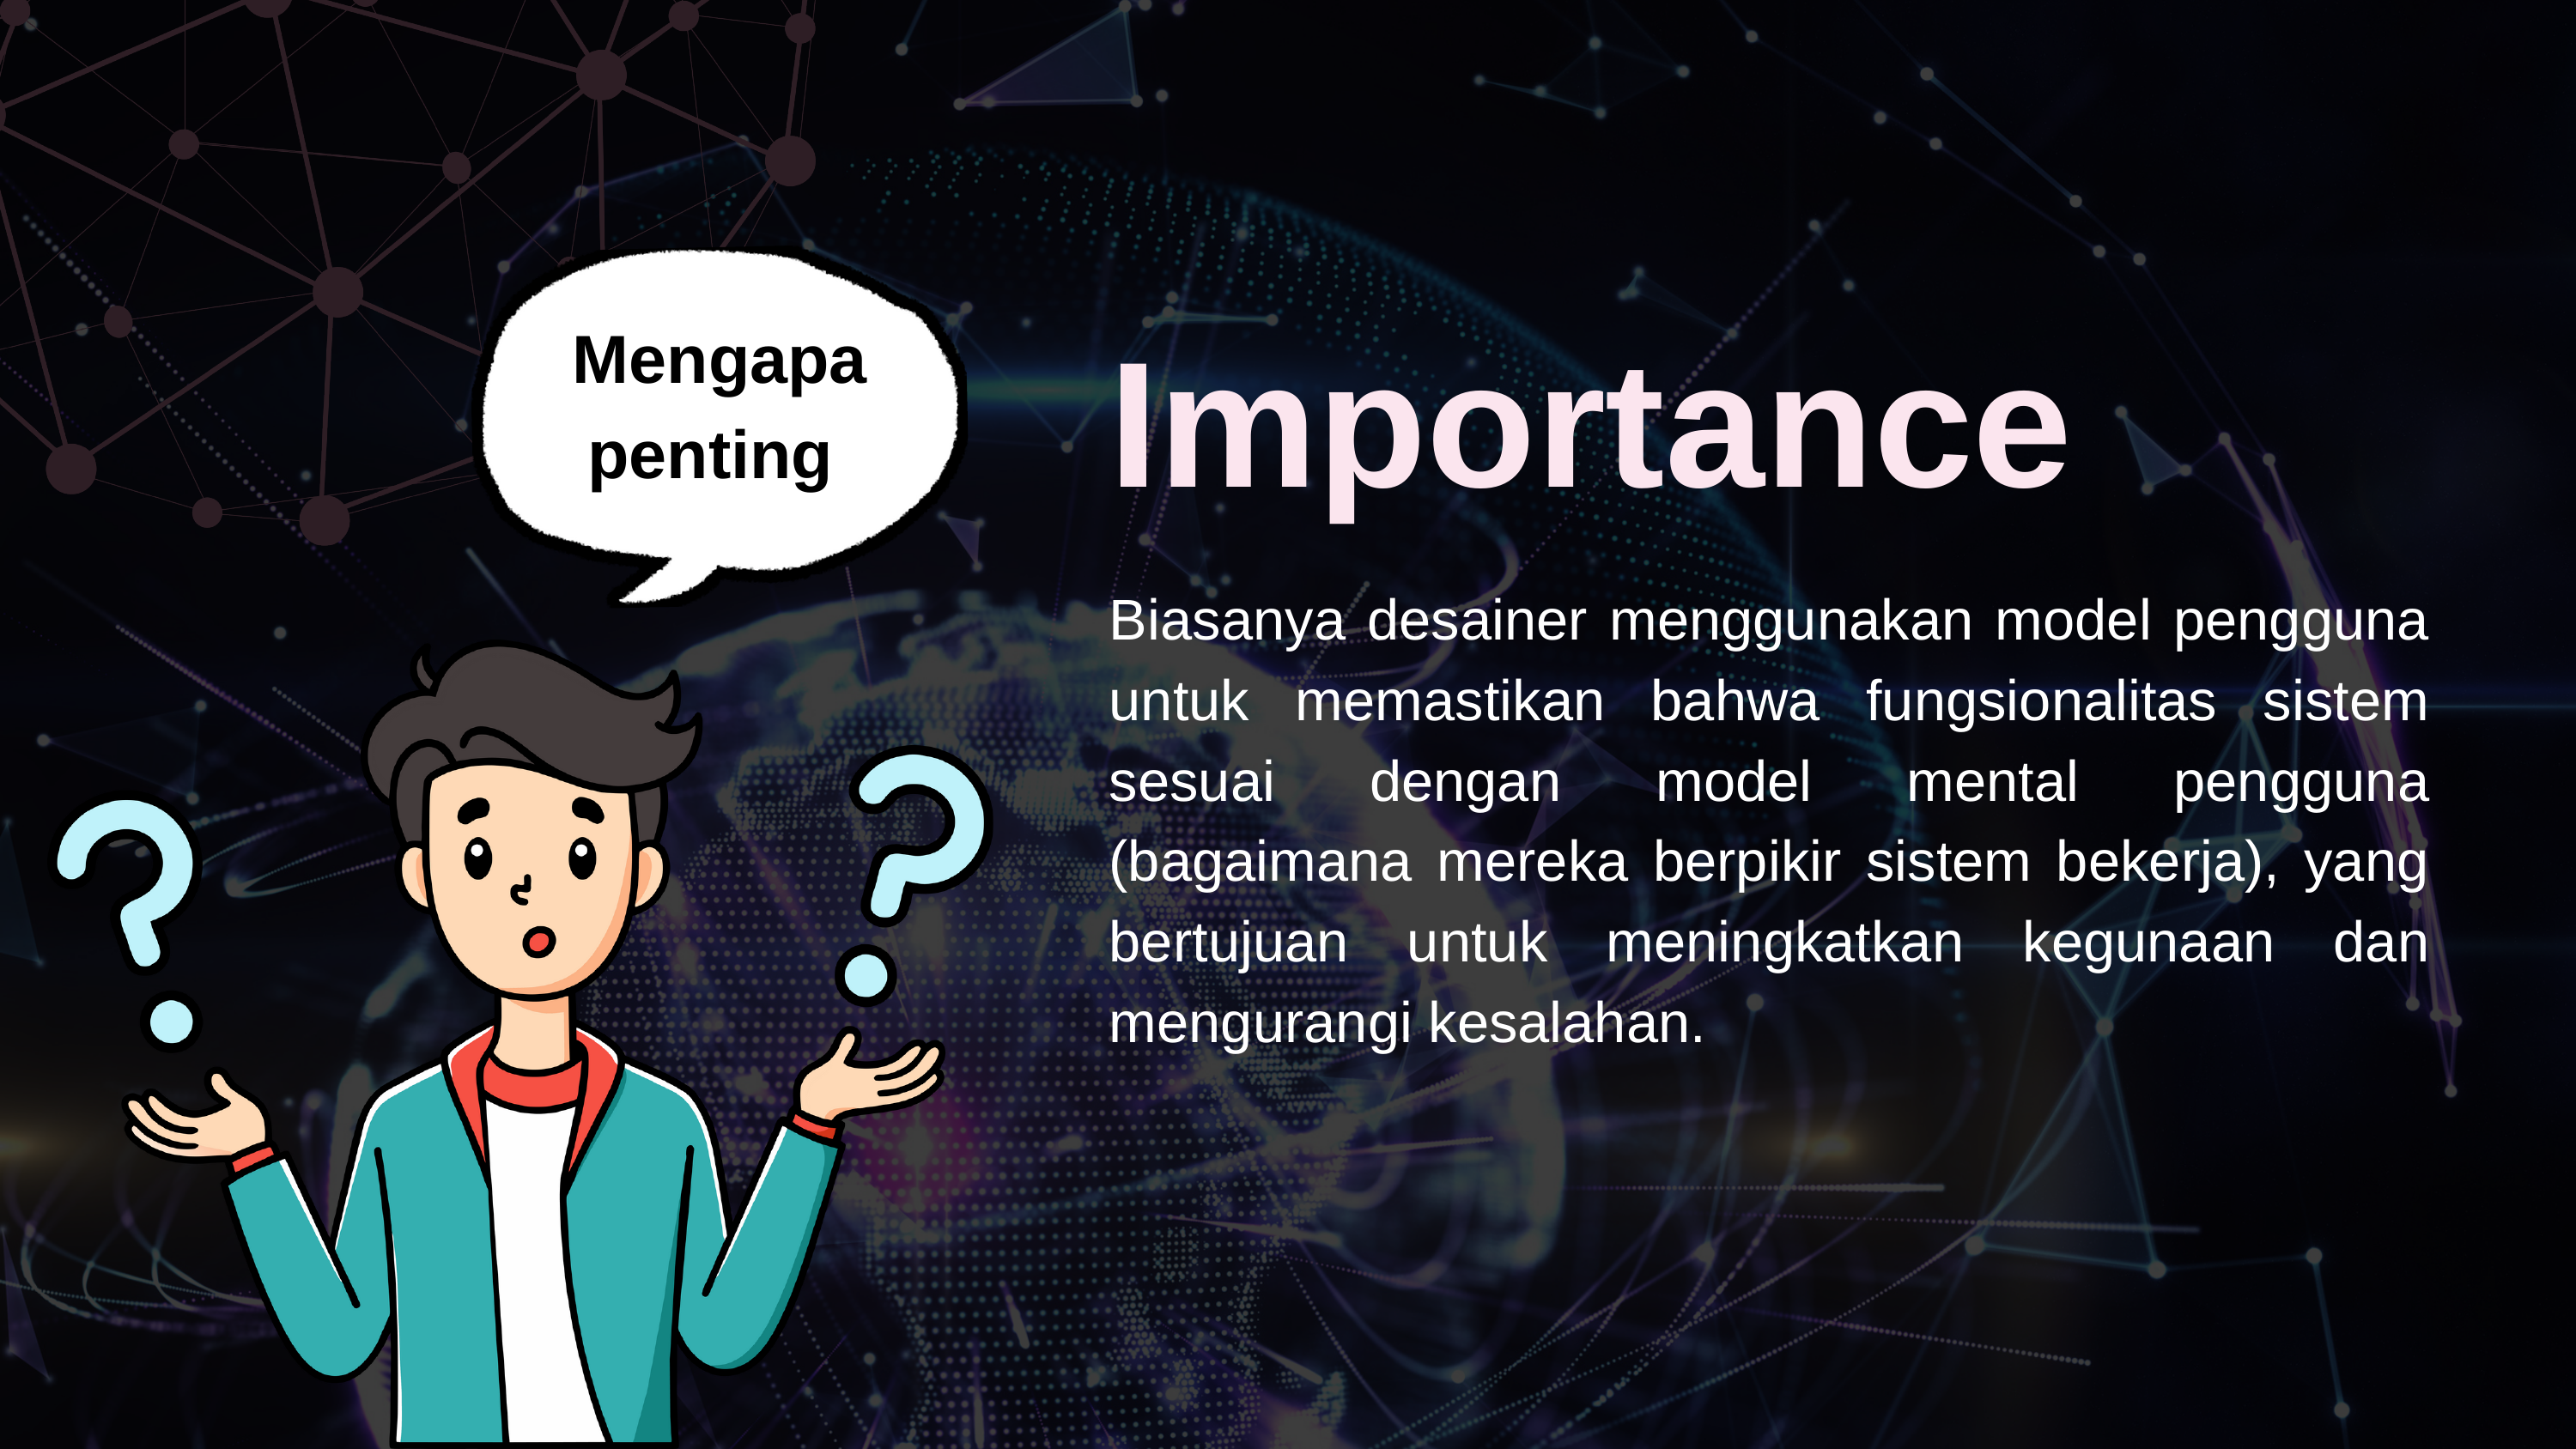

Importance
Mengapa penting
Biasanya desainer menggunakan model pengguna untuk memastikan bahwa fungsionalitas sistem sesuai dengan model mental pengguna (bagaimana mereka berpikir sistem bekerja), yang bertujuan untuk meningkatkan kegunaan dan mengurangi kesalahan.